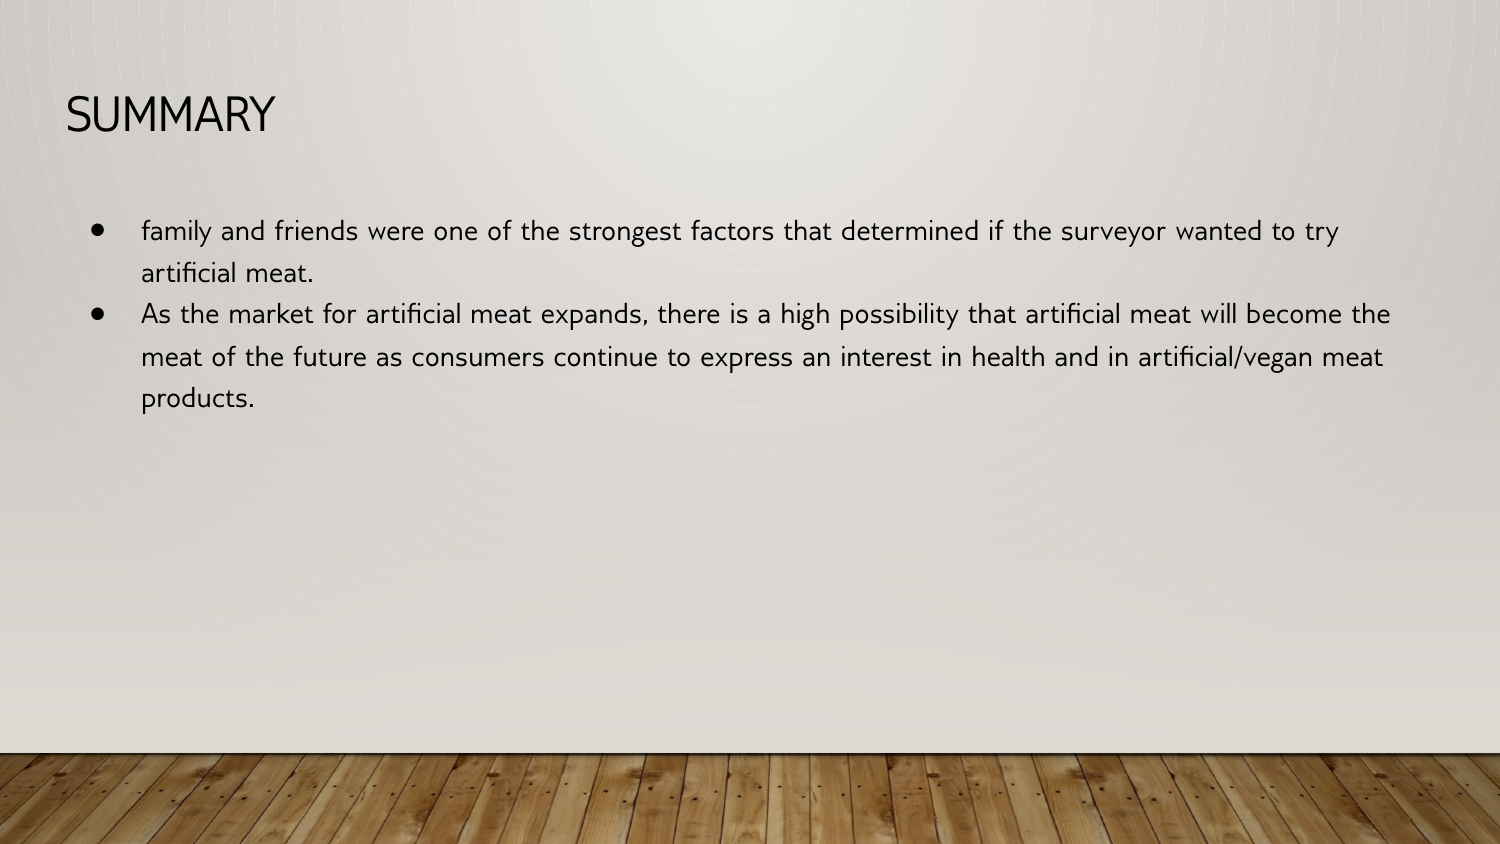

# Summary
family and friends were one of the strongest factors that determined if the surveyor wanted to try artificial meat.
As the market for artificial meat expands, there is a high possibility that artificial meat will become the meat of the future as consumers continue to express an interest in health and in artificial/vegan meat products.